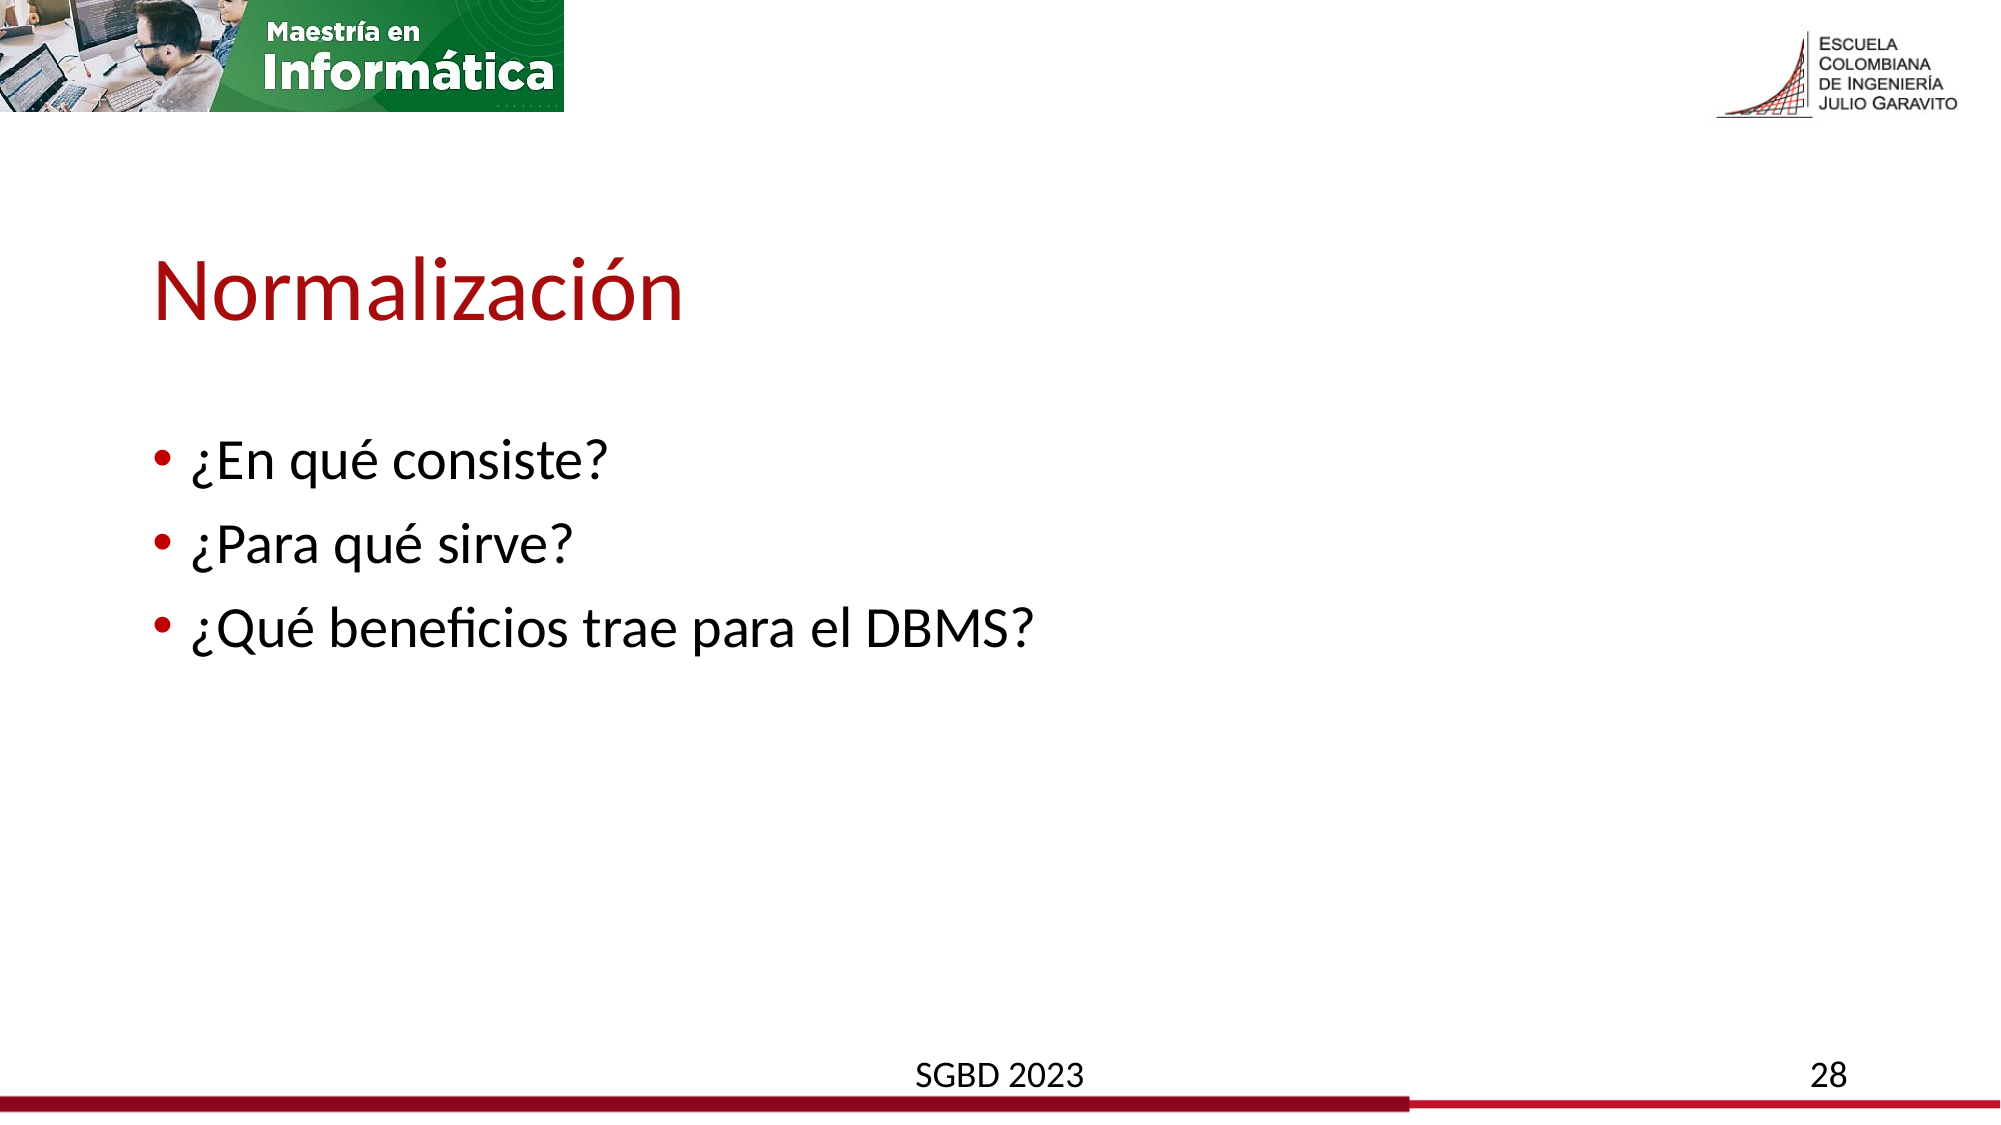

# Normalización
¿En qué consiste?
¿Para qué sirve?
¿Qué beneficios trae para el DBMS?
SGBD 2023
28